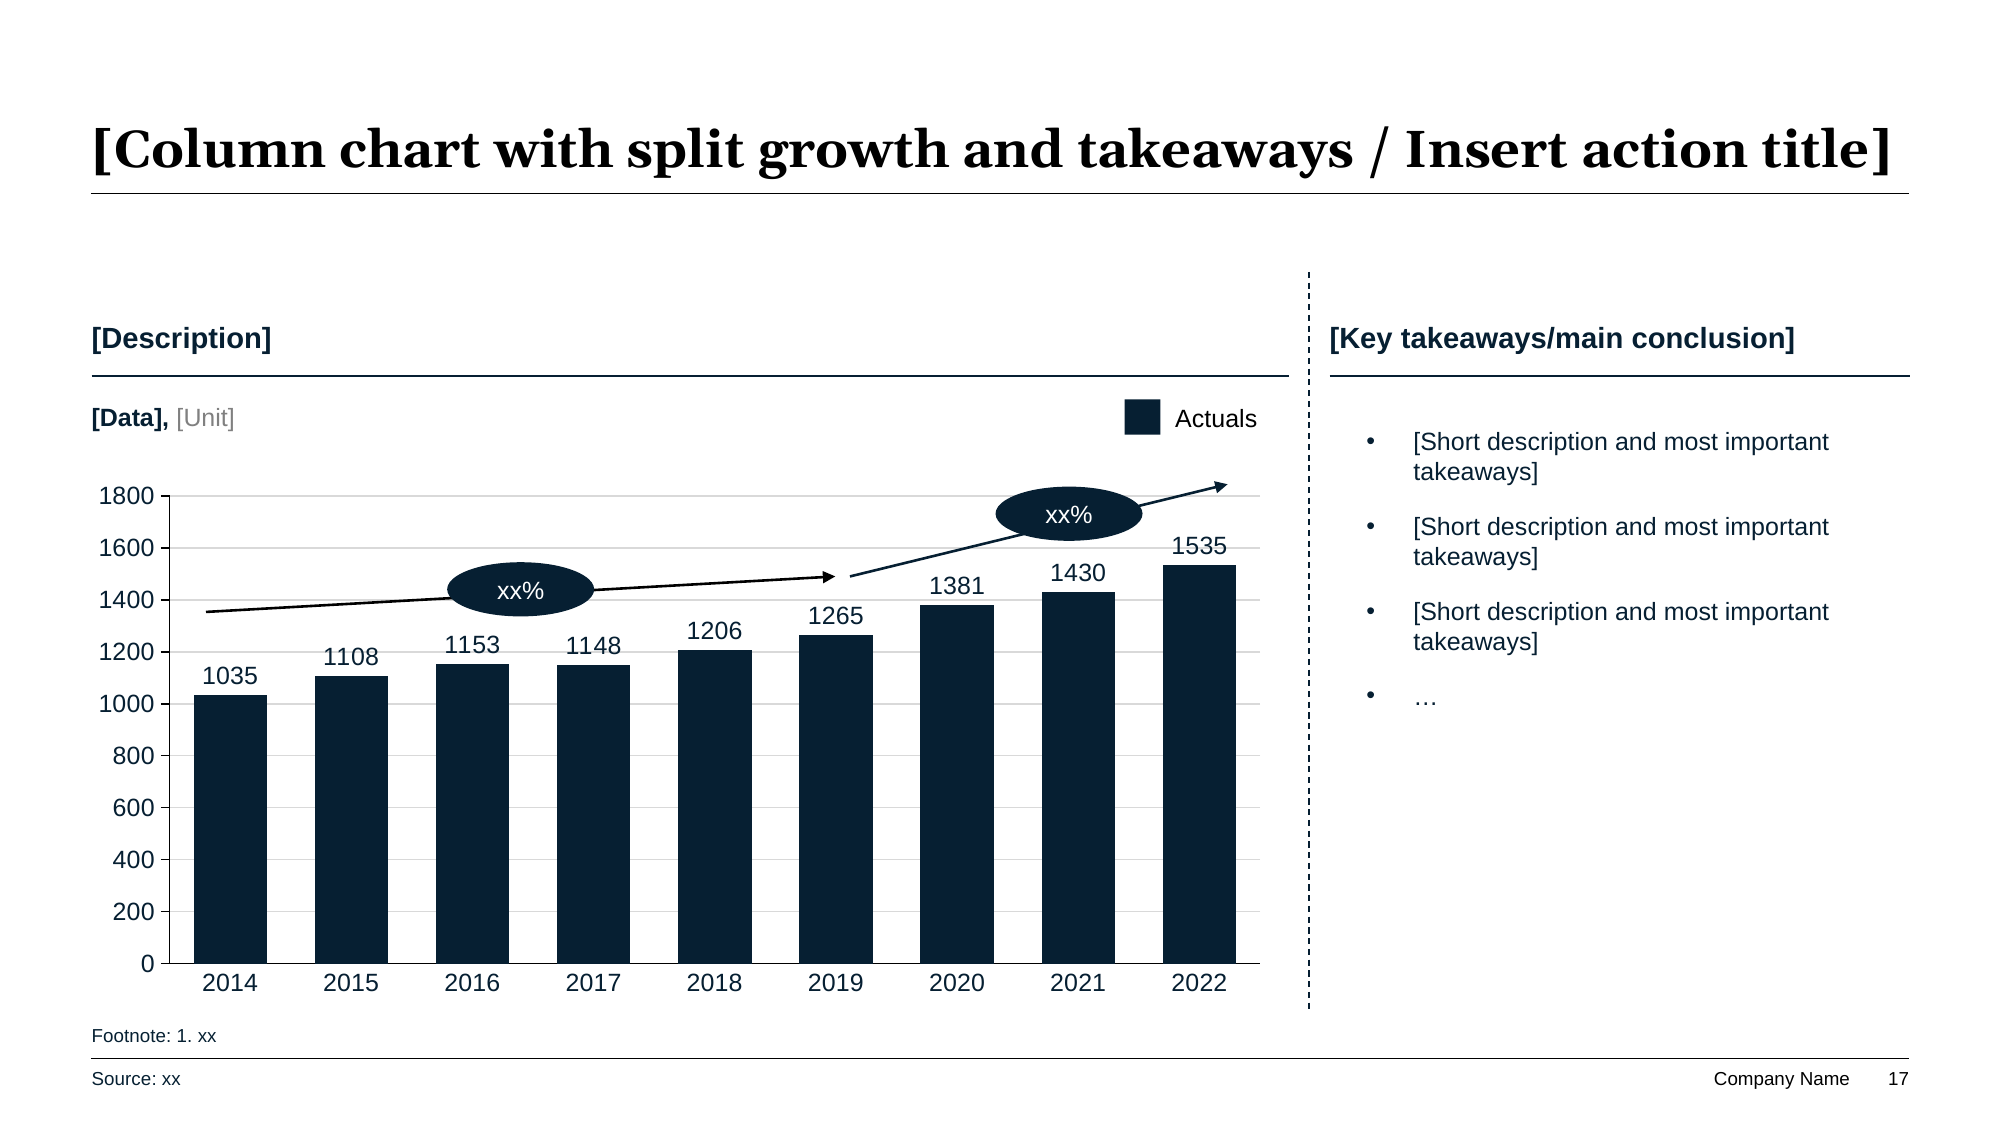

# [Column chart with split growth and takeaways / Insert action title]

[Description]
[Key takeaways/main conclusion]
[Data], [Unit]

Actuals
[Short description and most important takeaways]
[Short description and most important takeaways]
[Short description and most important takeaways]
…

### Chart

| Category | Actuals |
|---|---|
| 2014 | 1035.0 |
| 2015 | 1108.0 |
| 2016 | 1153.0 |
| 2017 | 1148.0 |
| 2018 | 1206.0 |
| 2019 | 1265.0 |
| 2020 | 1381.0 |
| 2021 | 1430.0 |
| 2022 | 1535.0 |
xx%
xx%
Footnote: 1. xx
Source: xx